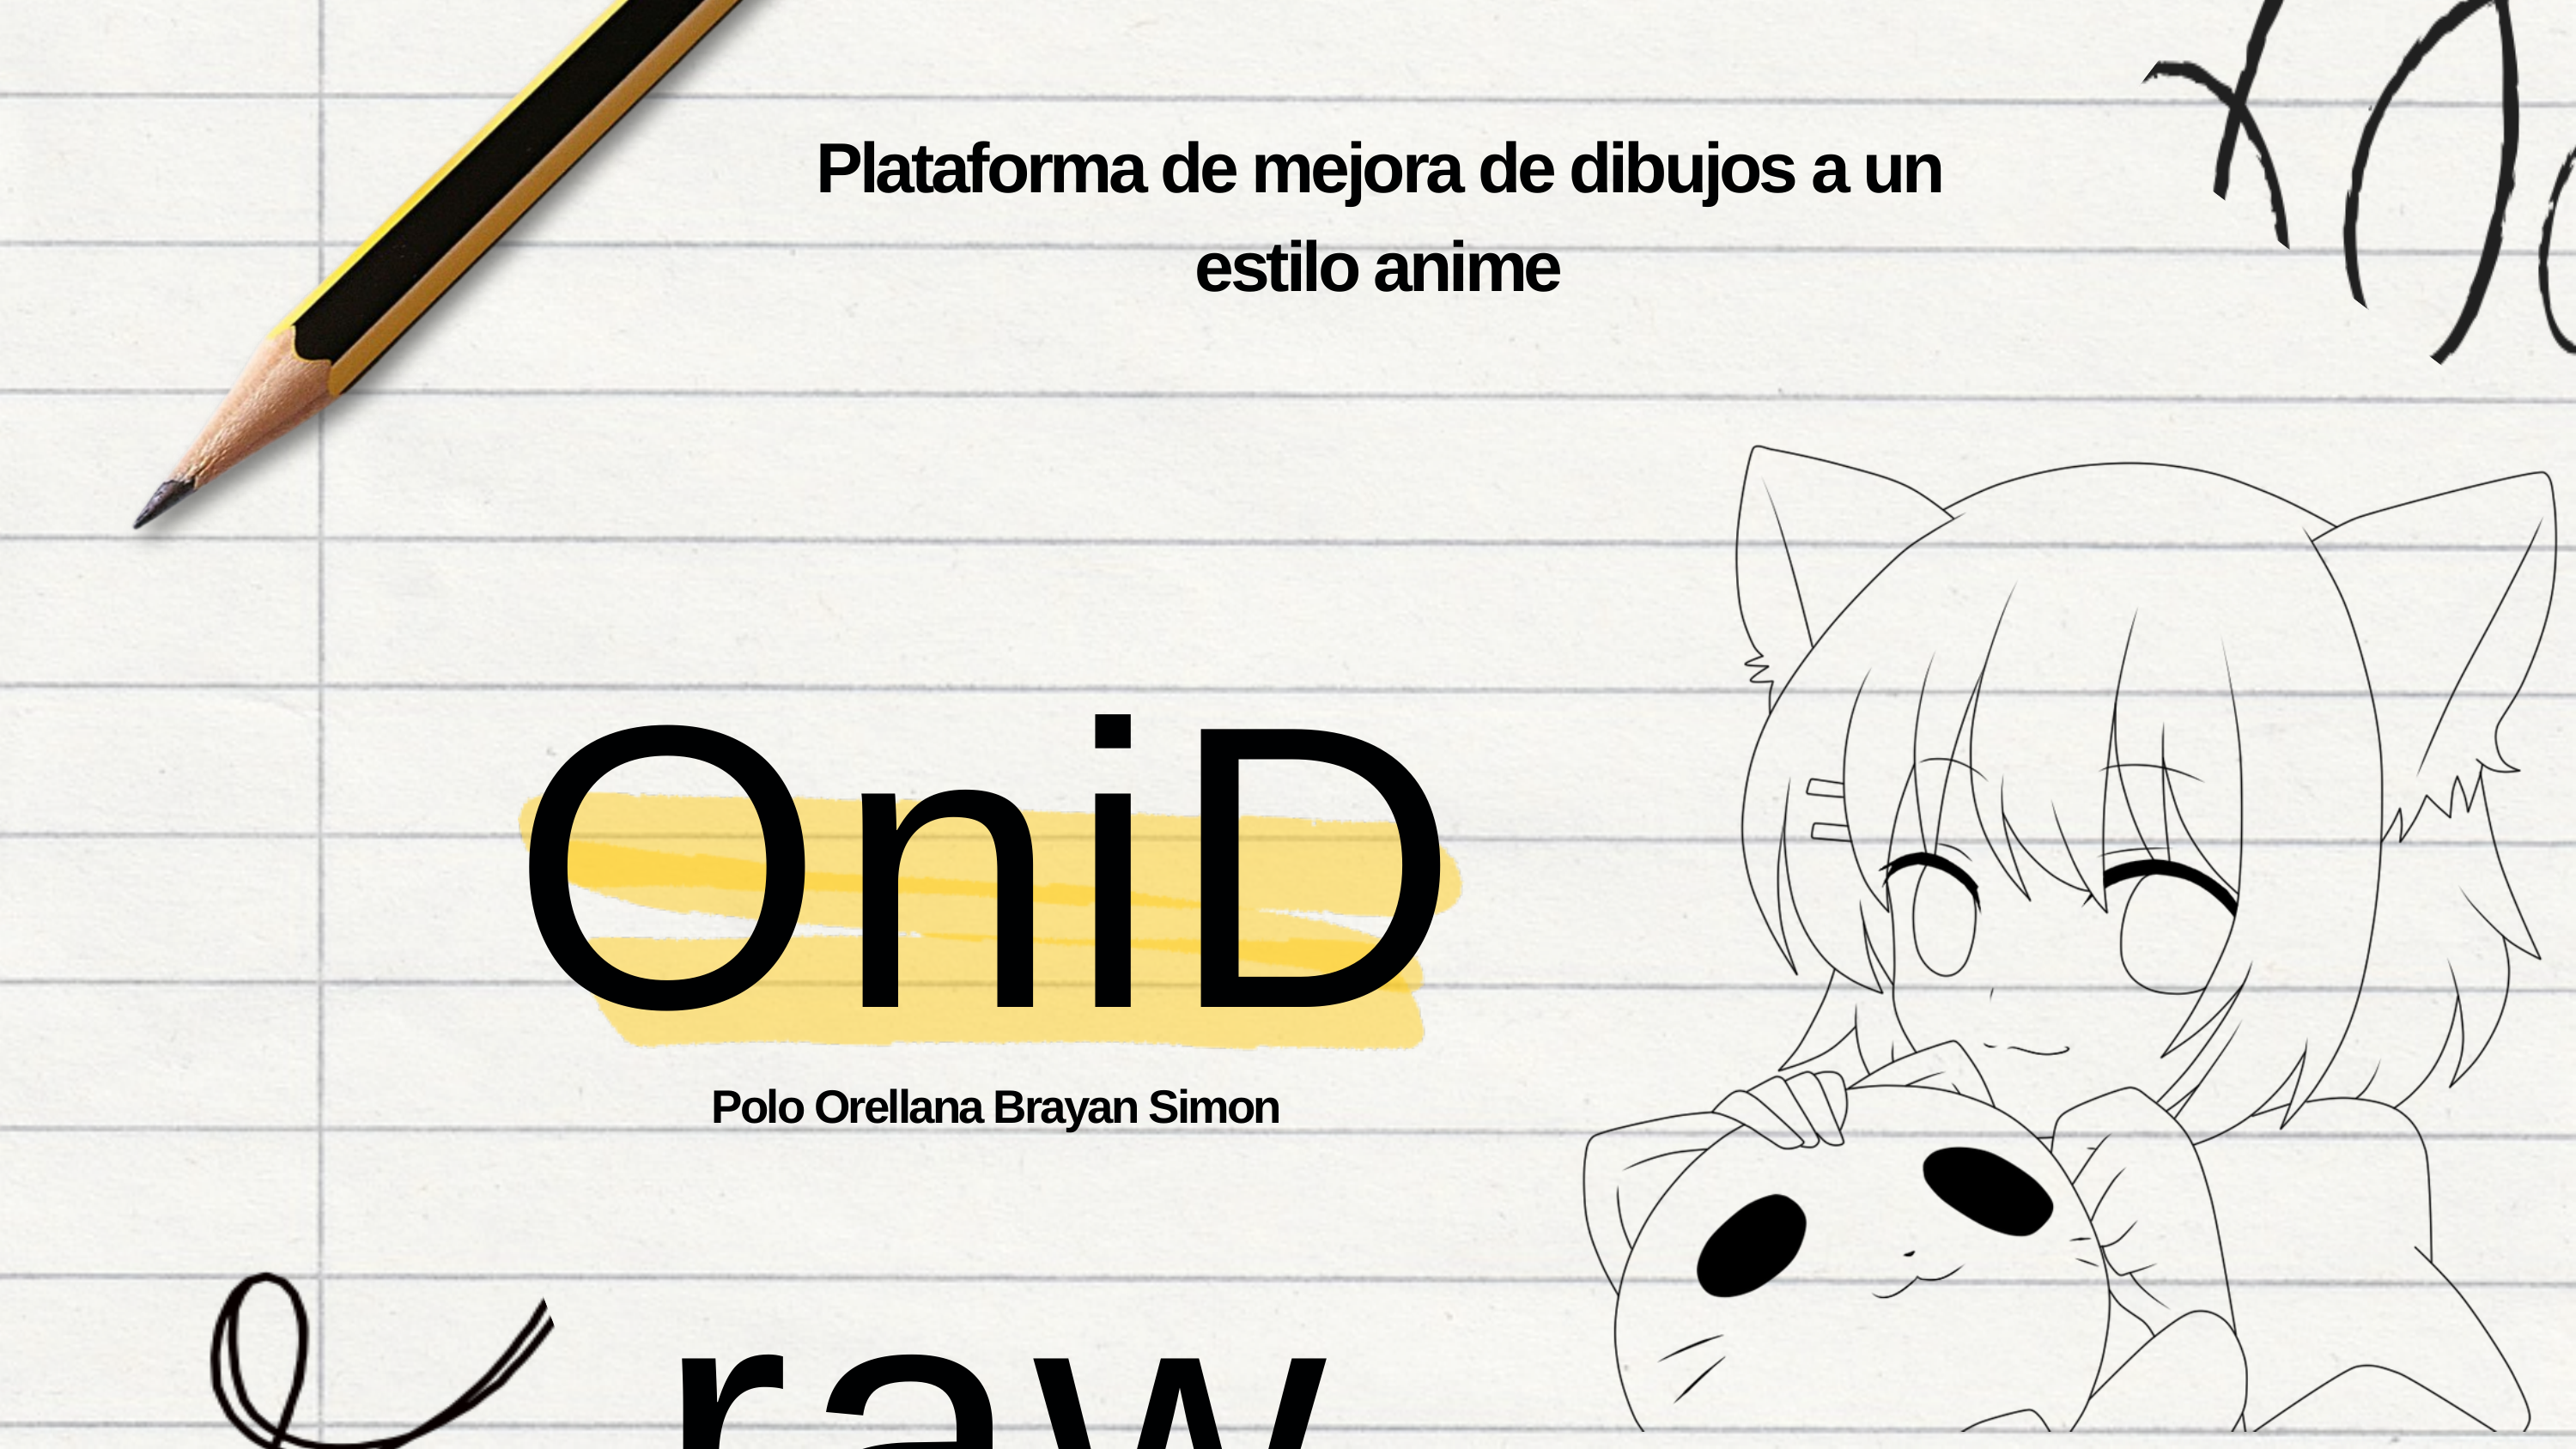

Plataforma de mejora de dibujos a un estilo anime

OniDraw

Polo Orellana Brayan Simon